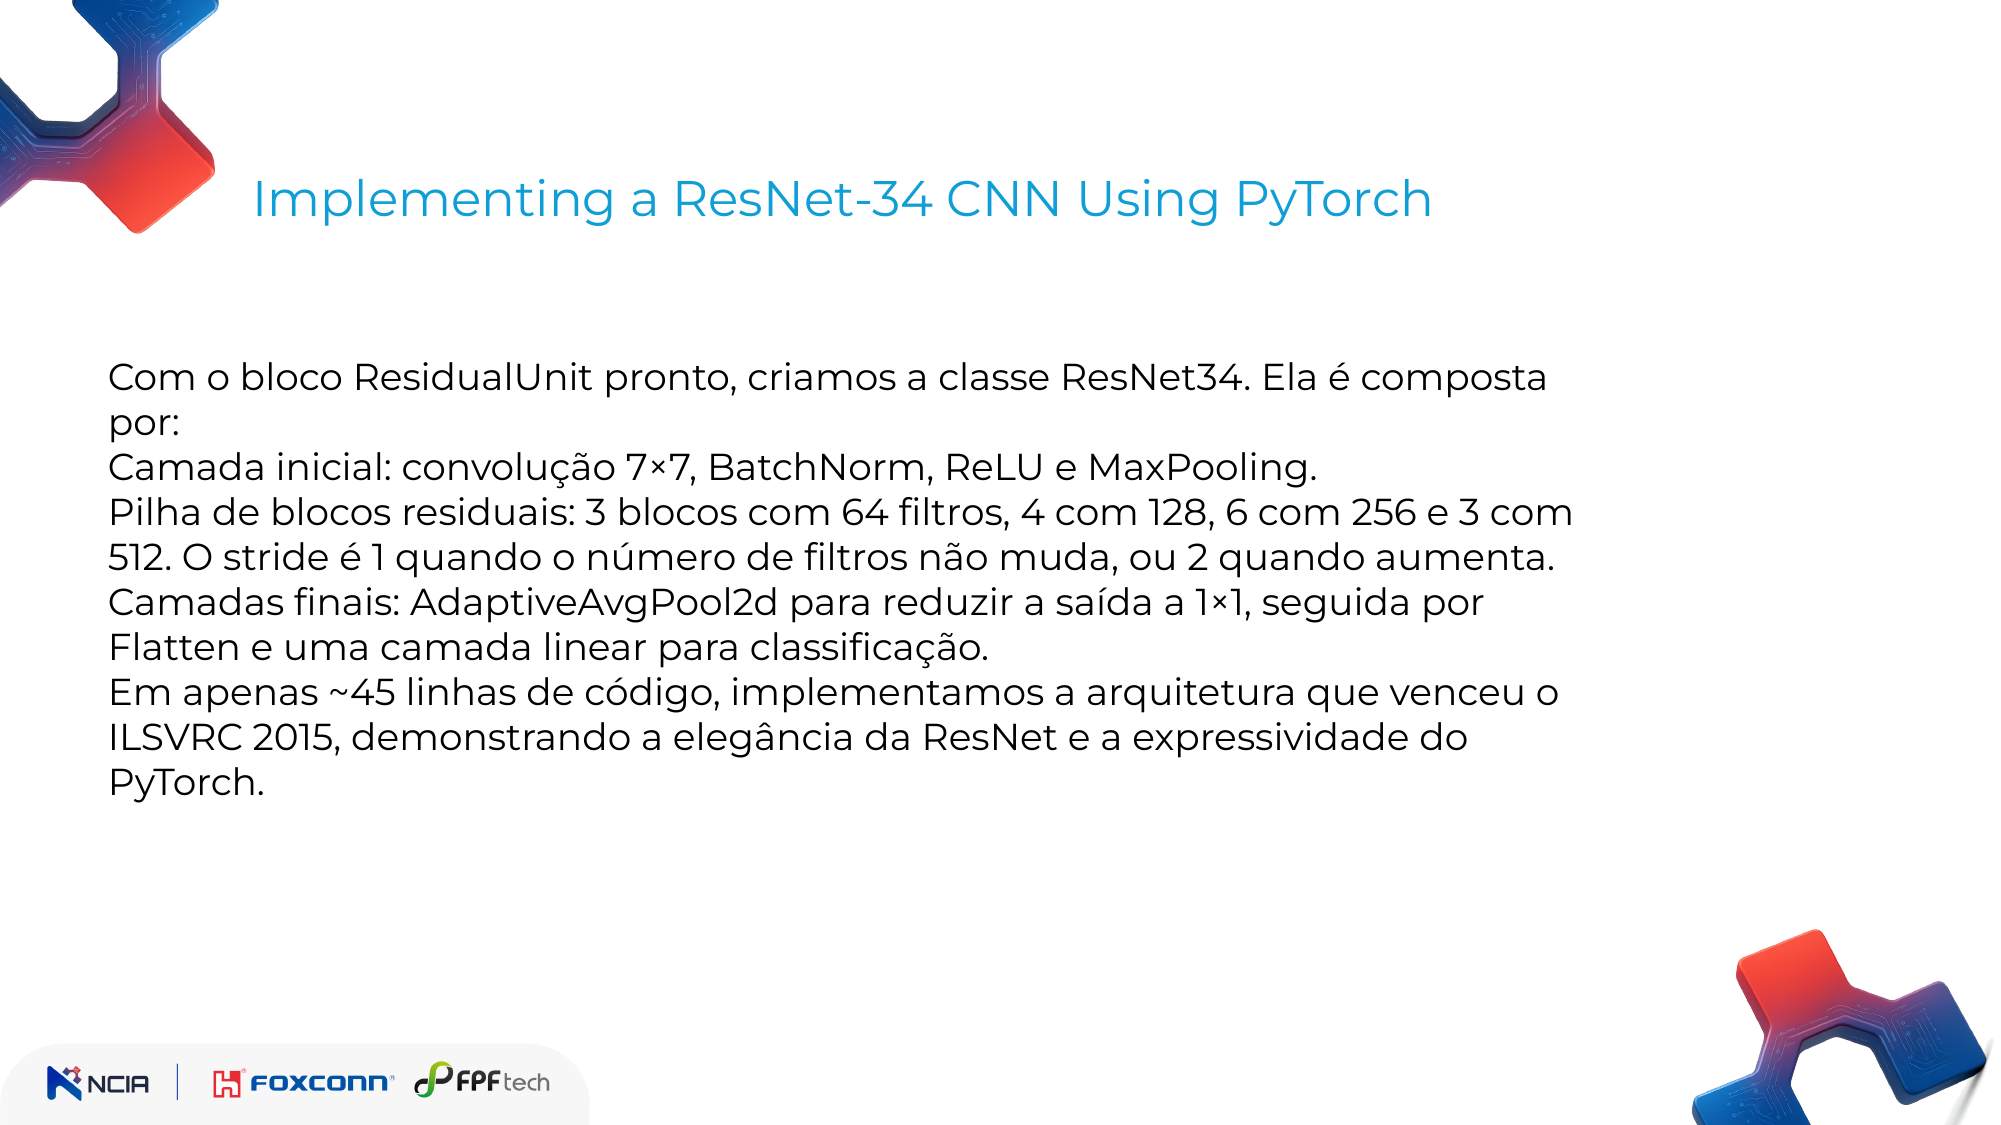

Implementing a ResNet-34 CNN Using PyTorch
Com o bloco ResidualUnit pronto, criamos a classe ResNet34. Ela é composta por:
Camada inicial: convolução 7×7, BatchNorm, ReLU e MaxPooling.
Pilha de blocos residuais: 3 blocos com 64 filtros, 4 com 128, 6 com 256 e 3 com 512. O stride é 1 quando o número de filtros não muda, ou 2 quando aumenta.
Camadas finais: AdaptiveAvgPool2d para reduzir a saída a 1×1, seguida por Flatten e uma camada linear para classificação.
Em apenas ~45 linhas de código, implementamos a arquitetura que venceu o ILSVRC 2015, demonstrando a elegância da ResNet e a expressividade do PyTorch.